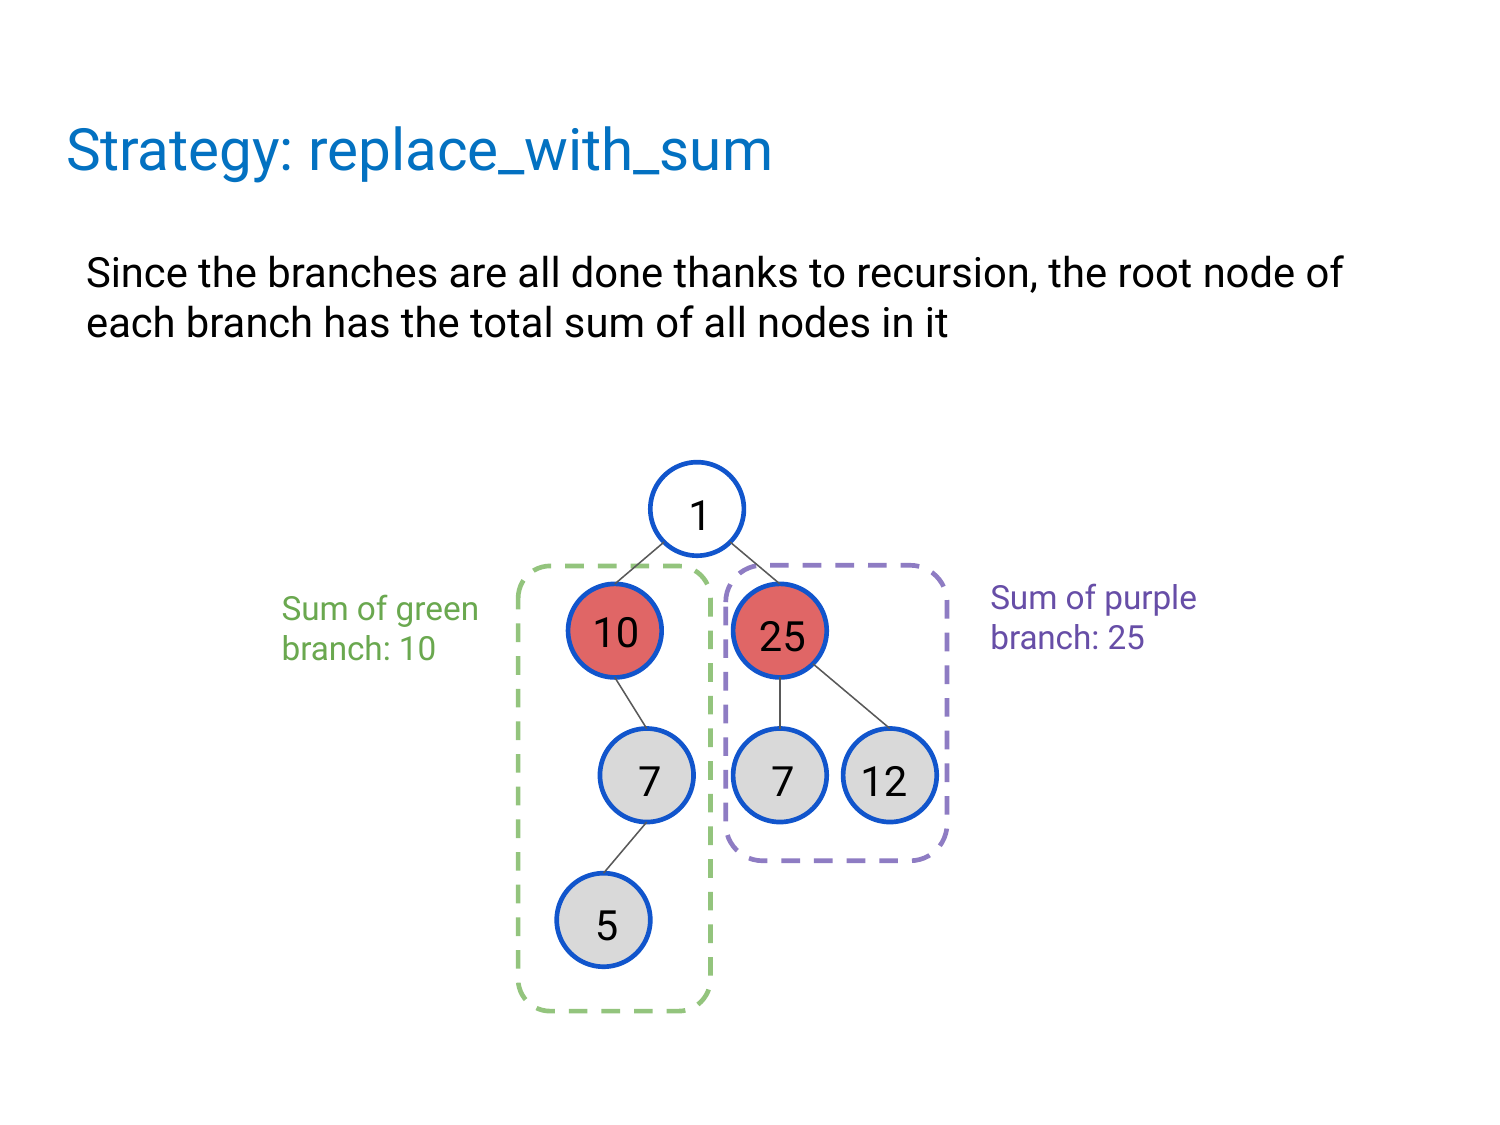

# Strategy: replace_with_sum
Since the branches are all done thanks to recursion, the root node of each branch has the total sum of all nodes in it

1
Sum of purple branch: 25

Sum of green branch: 10

10
25

7
7
12

5